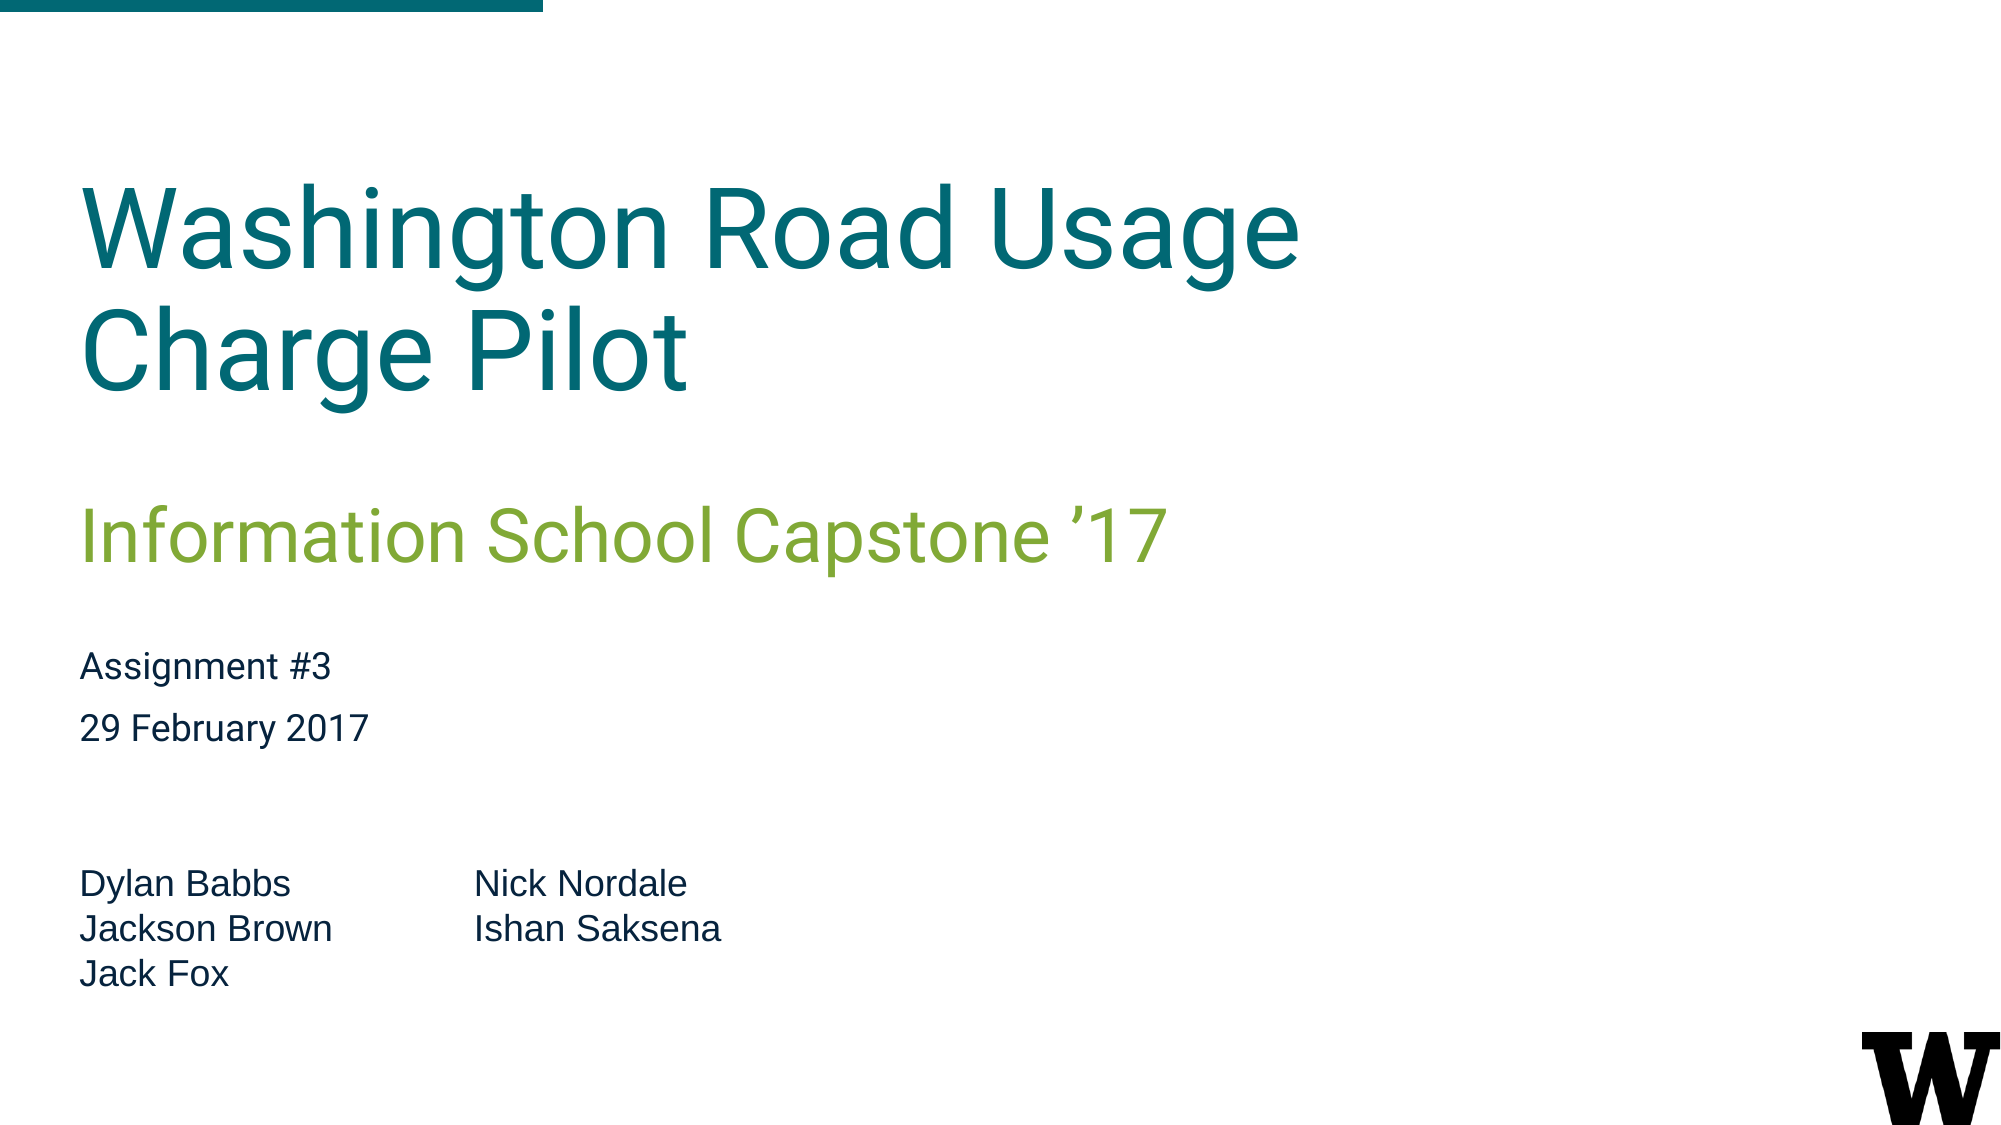

# Washington Road Usage Charge Pilot
Information School Capstone ’17

Assignment #3
29 February 2017

Dylan Babbs
Jackson Brown
Jack Fox
Nick Nordale
Ishan Saksena